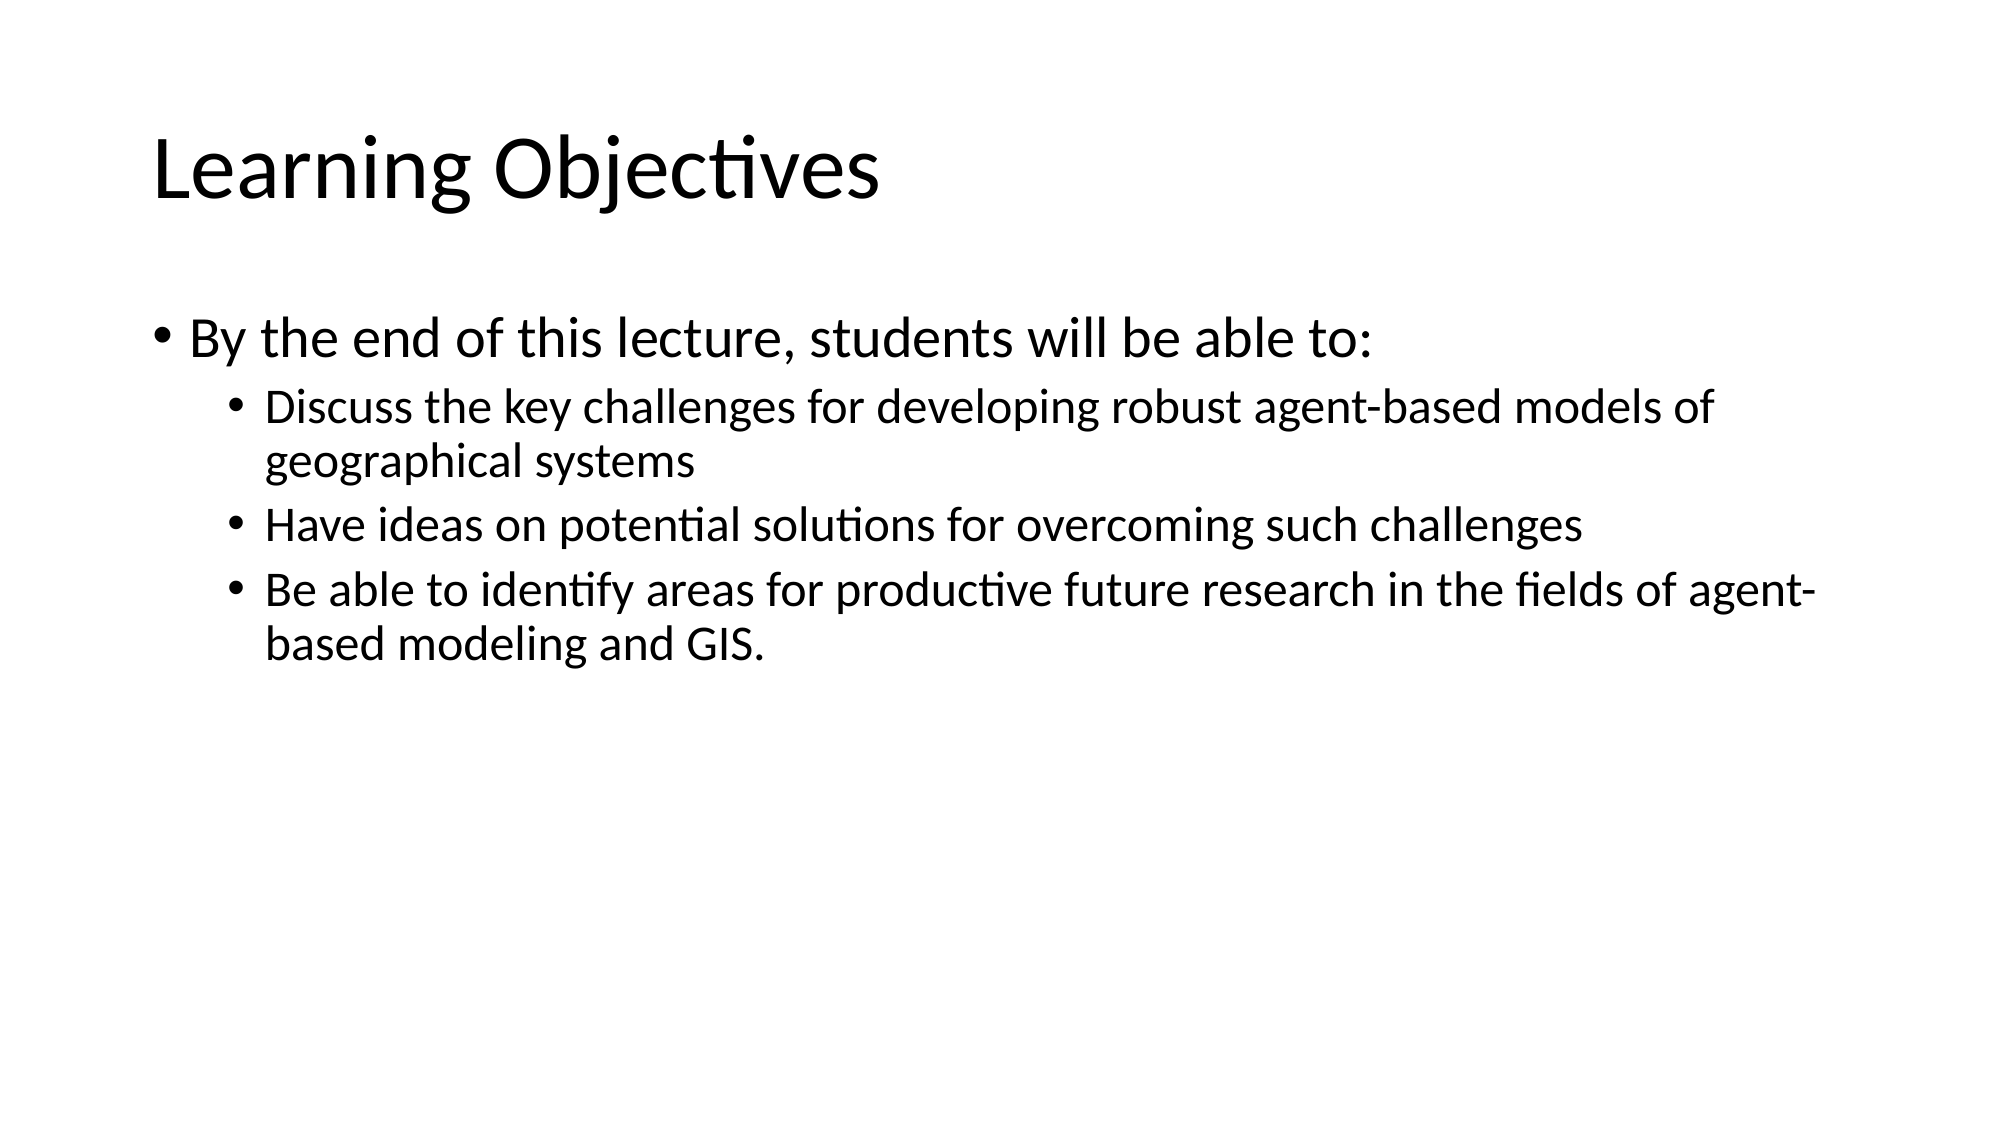

# Learning Objectives
By the end of this lecture, students will be able to:
Discuss the key challenges for developing robust agent-based models of geographical systems
Have ideas on potential solutions for overcoming such challenges
Be able to identify areas for productive future research in the fields of agent-based modeling and GIS.